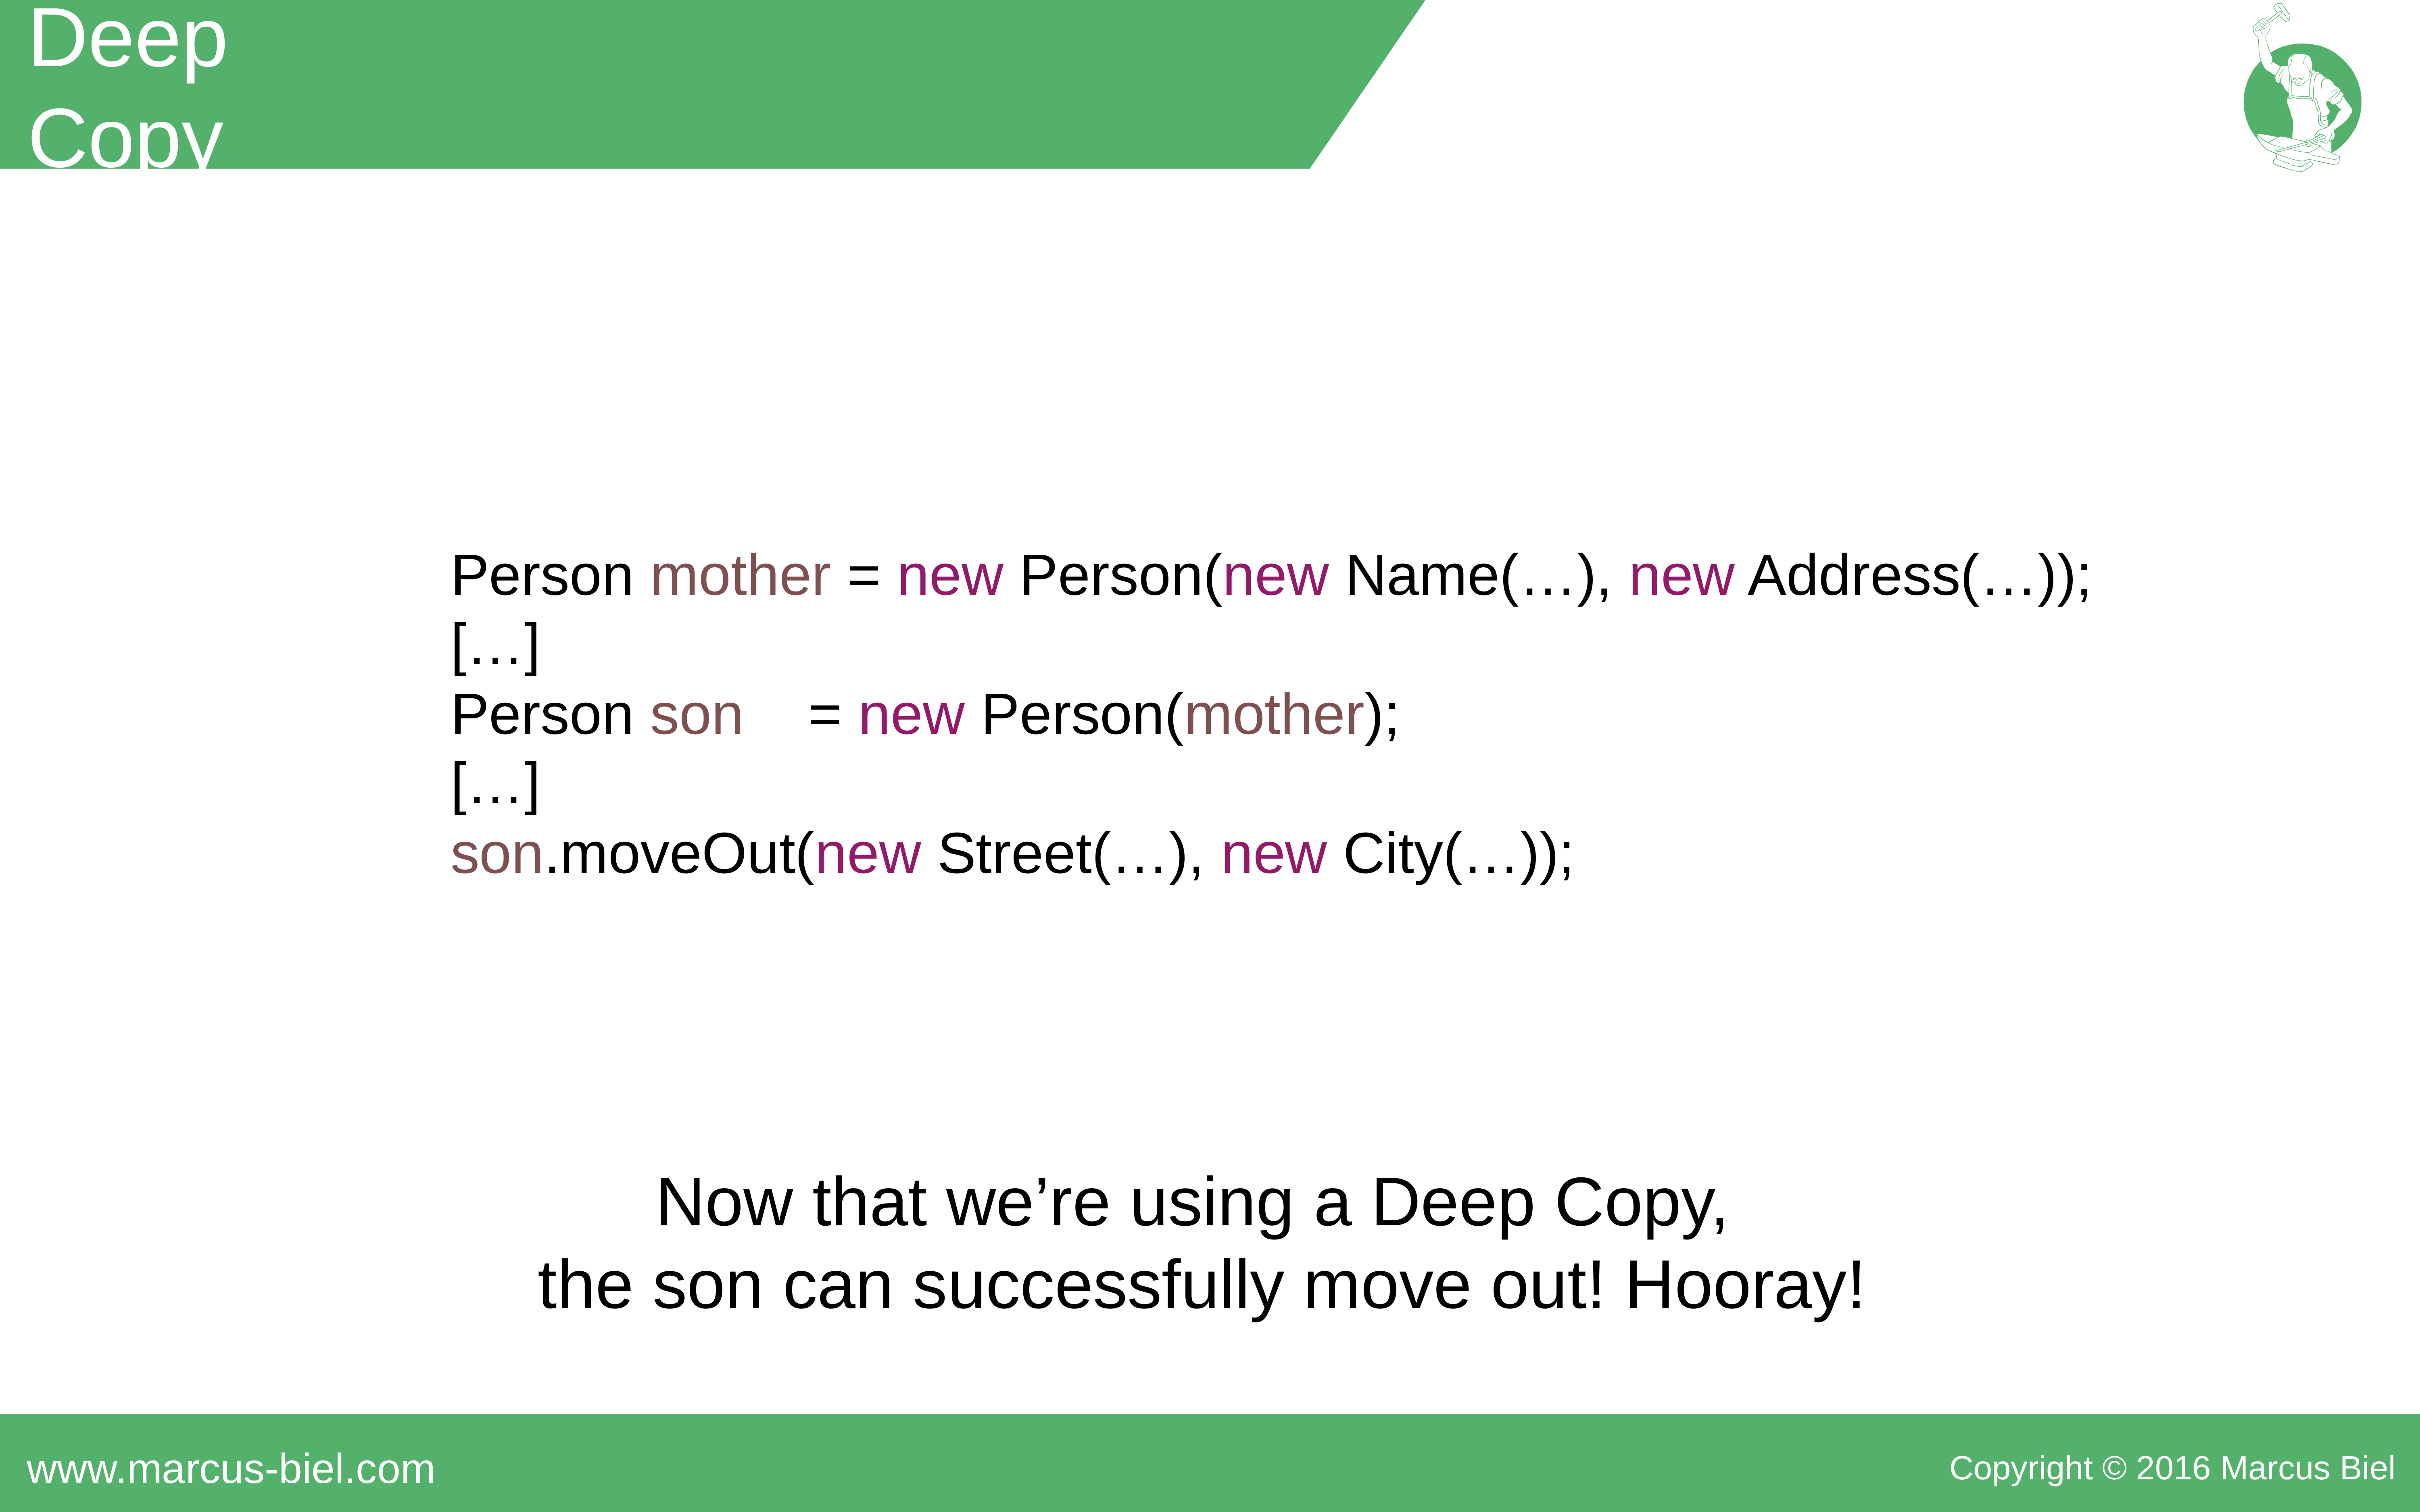

Deep Copy
Person mother = new Person(new Name(…), new Address(…));
[…]
Person son    = new Person(mother);
[…]
son.moveOut(new Street(…), new City(…));
Now that we’re using a Deep Copy,
the son can successfully move out! Hooray!